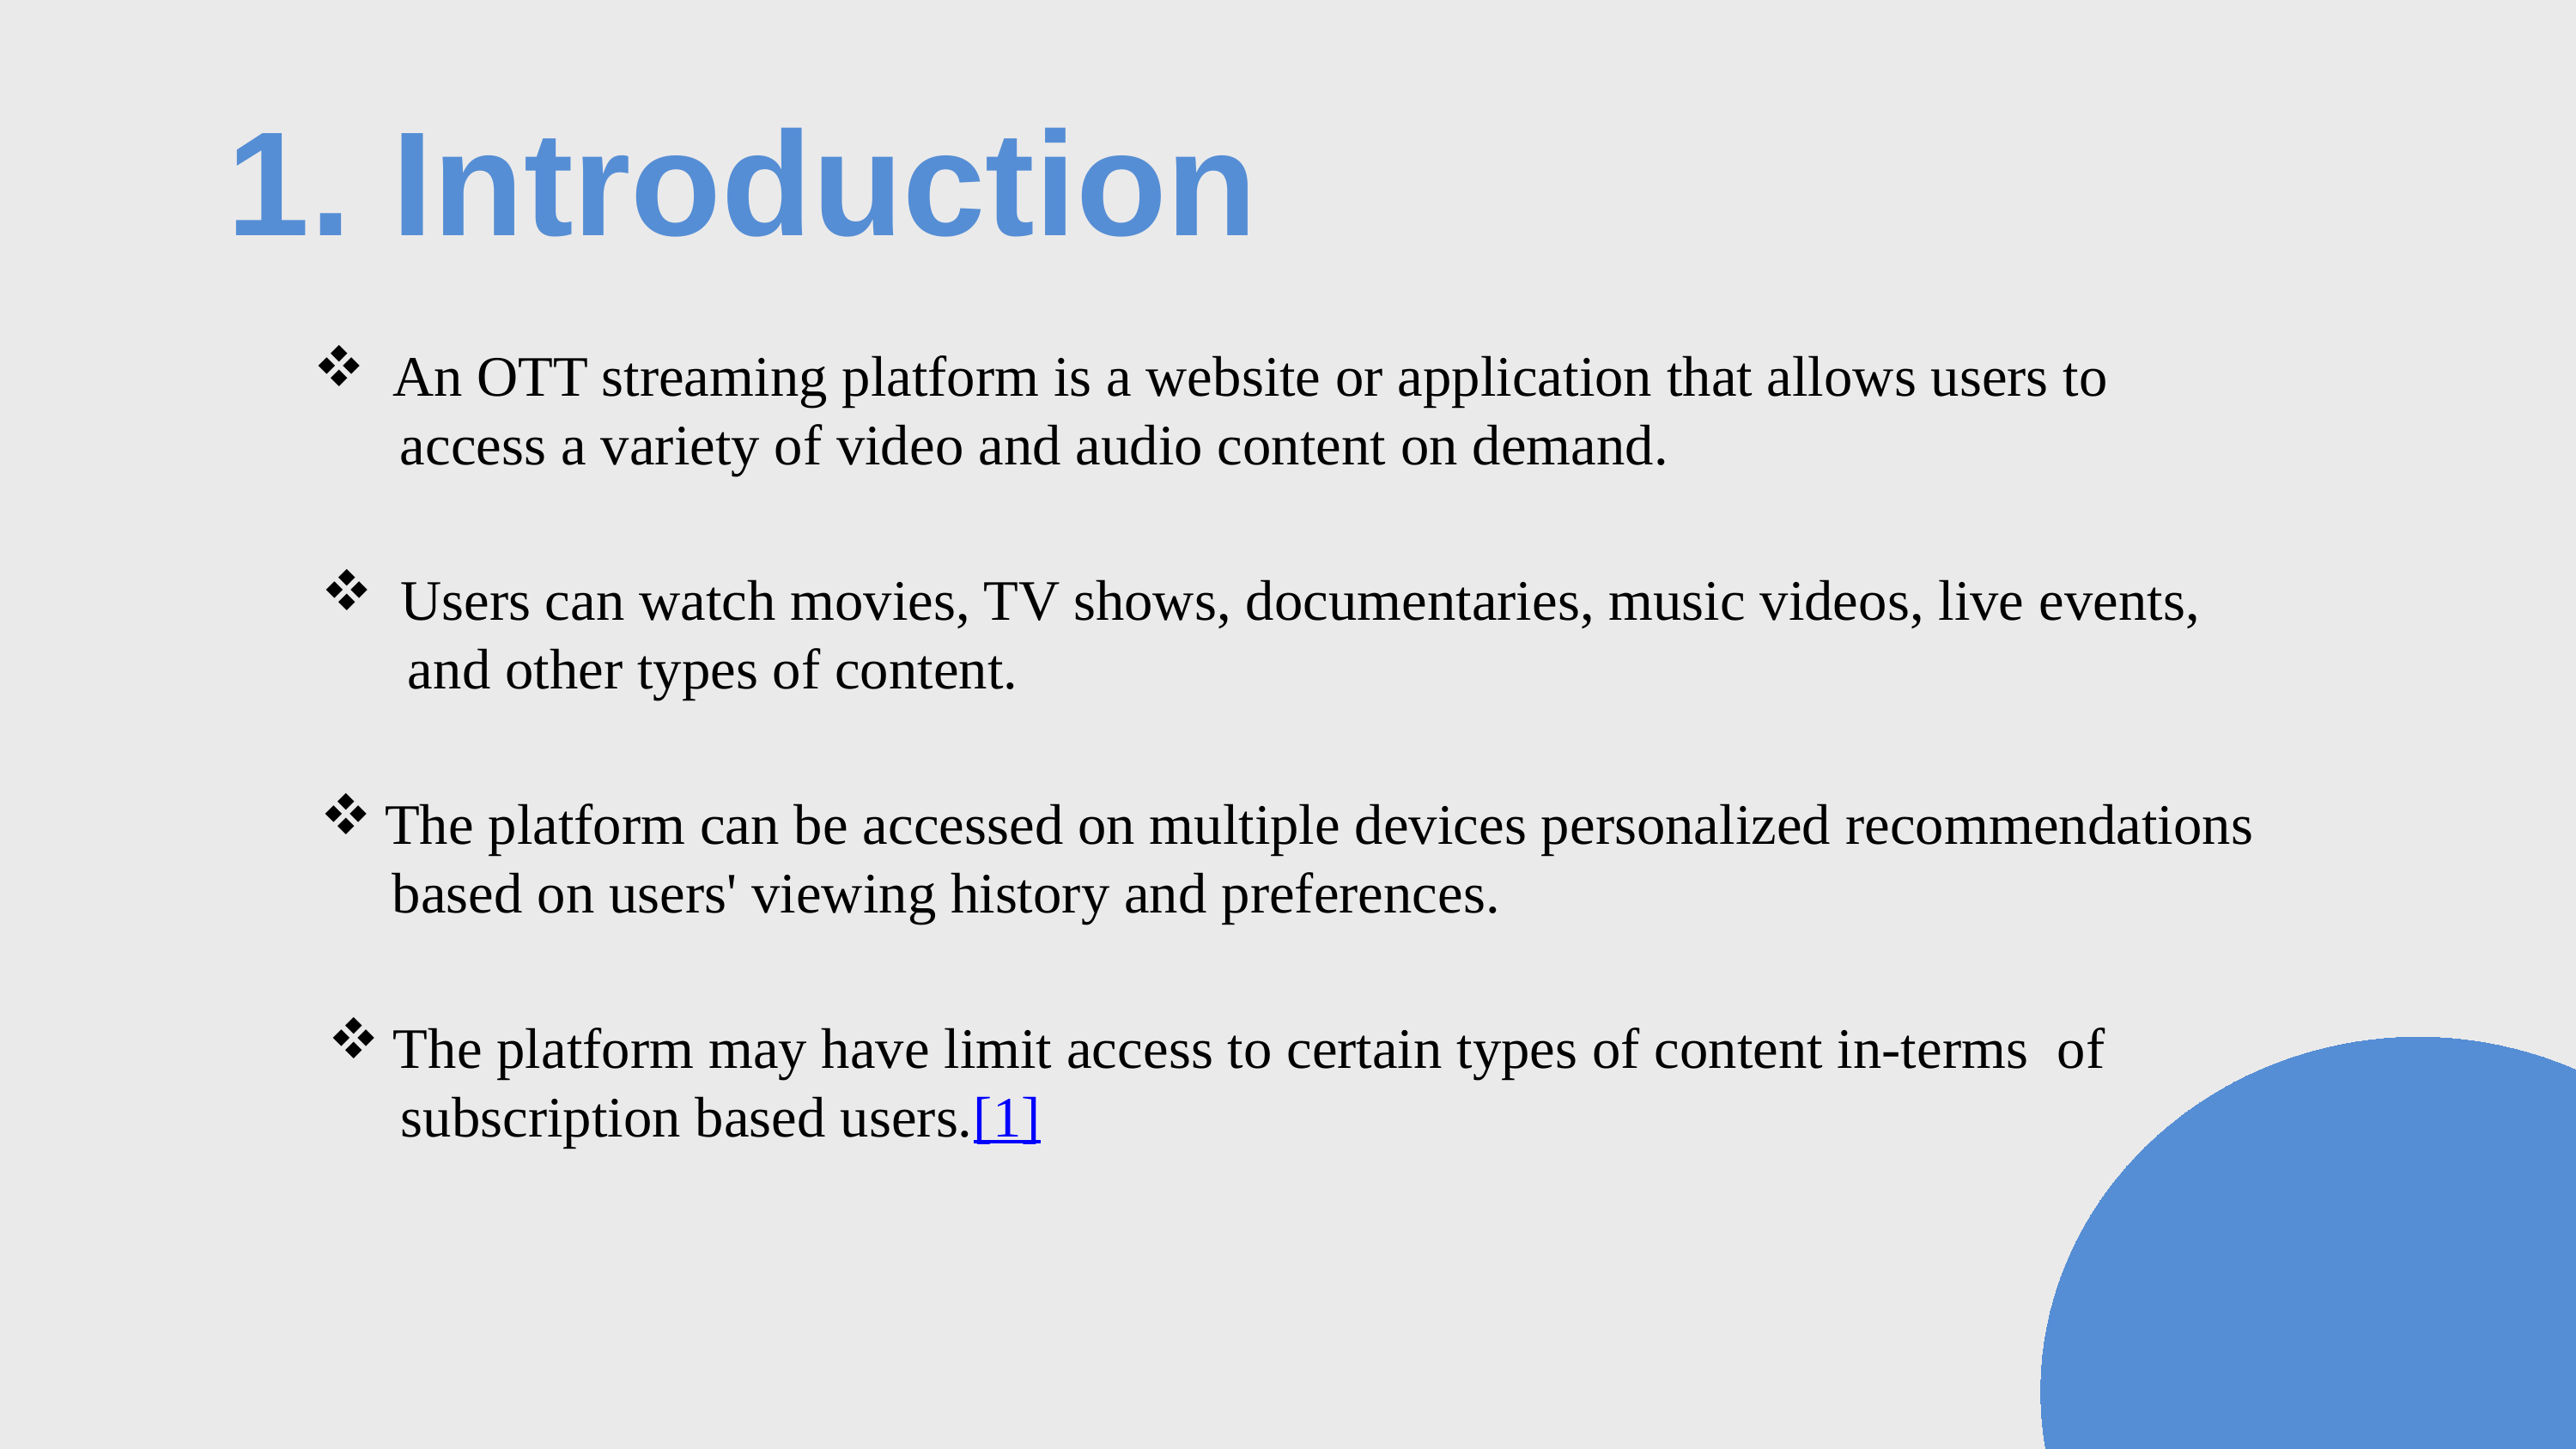

1. Introduction
 An OTT streaming platform is a website or application that allows users to
      access a variety of video and audio content on demand.
 Users can watch movies, TV shows, documentaries, music videos, live events,
      and other types of content.
The platform can be accessed on multiple devices personalized recommendations
     based on users' viewing history and preferences.
The platform may have limit access to certain types of content in-terms  of
     subscription based users.[1]